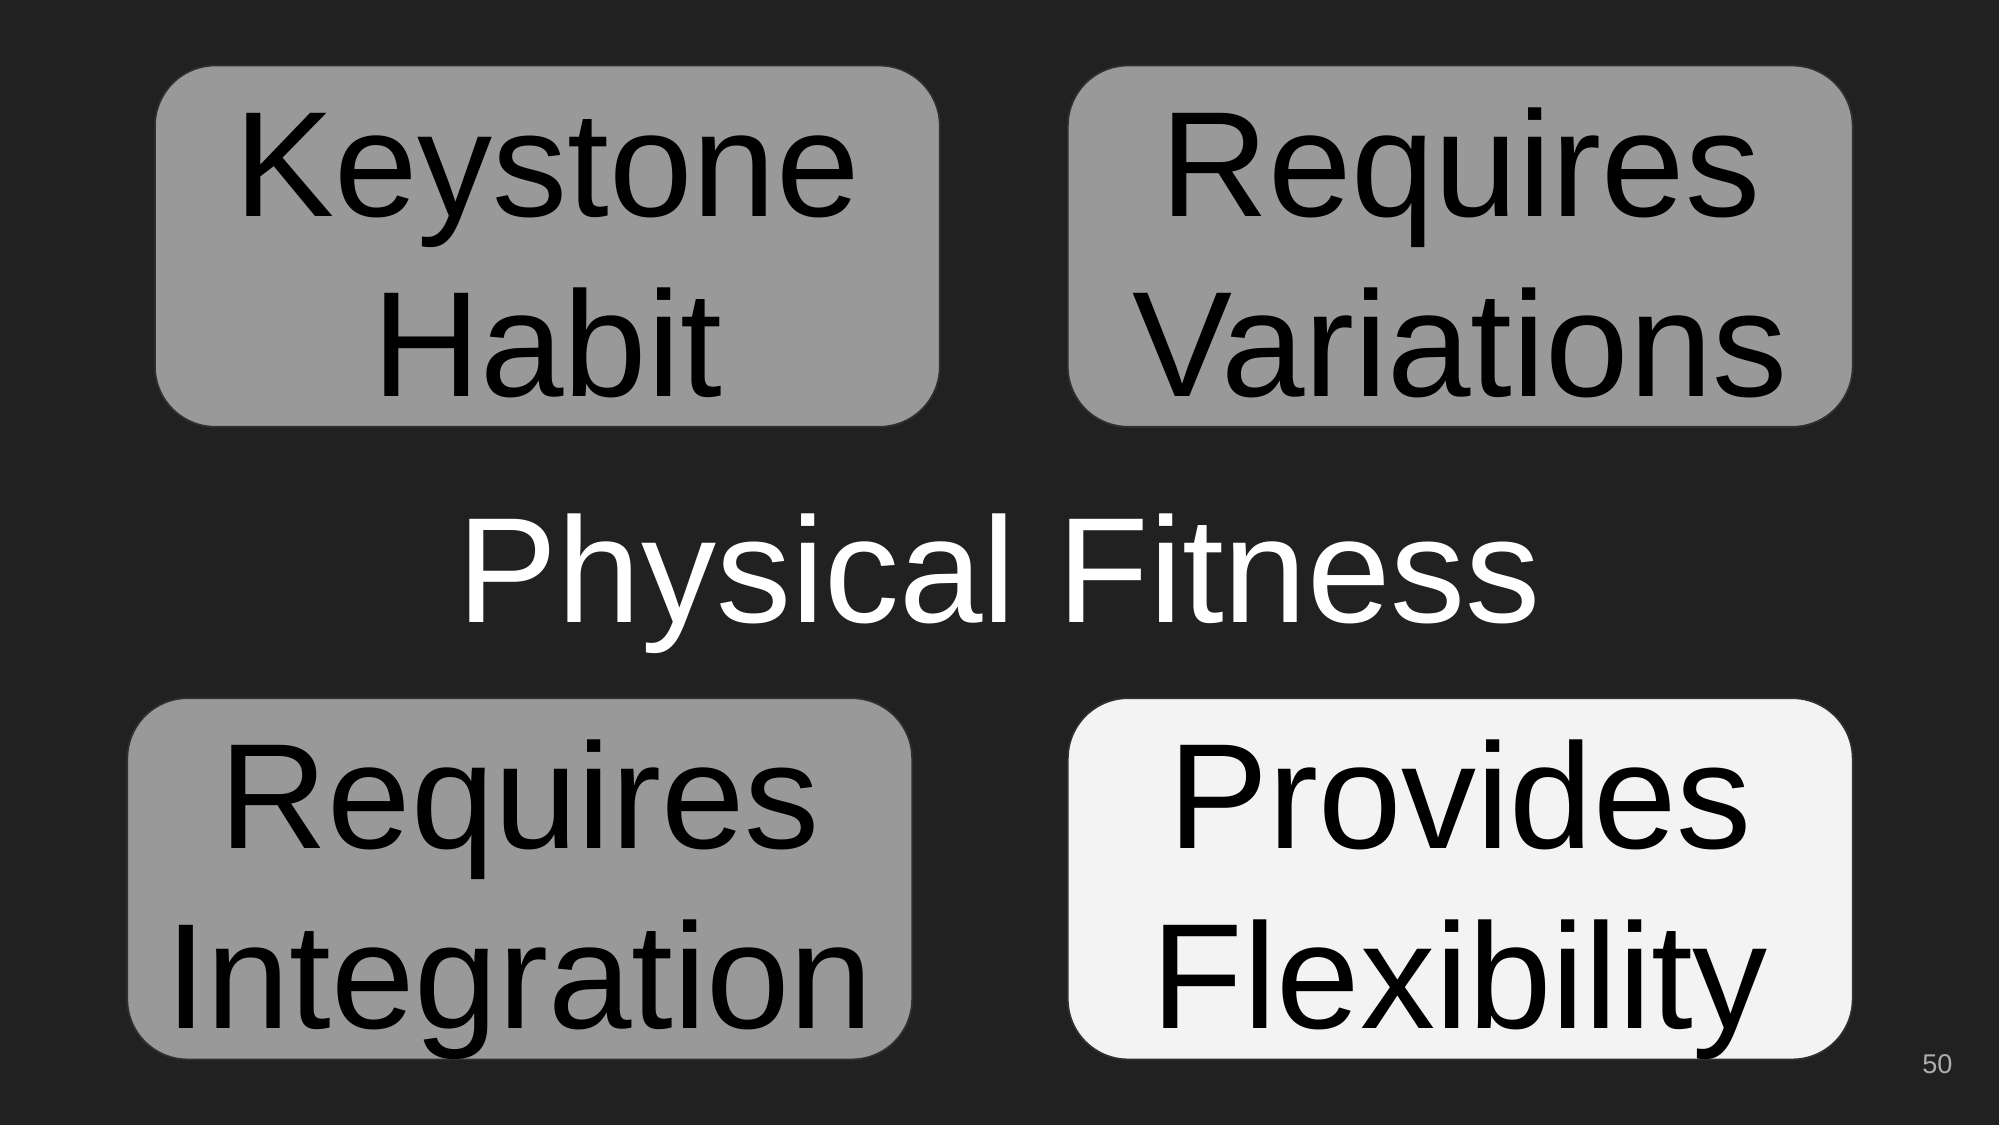

Keystone
Habit
Keystone
Habit
Requires Variations
Requires Variations
Requires Variations
Requires Variations
# Physical Fitness
Requires Integration
Requires Integration
Requires Integration
Requires Integration
Provides
Flexibility
Provides
Flexibility
Provides
Flexibility
50